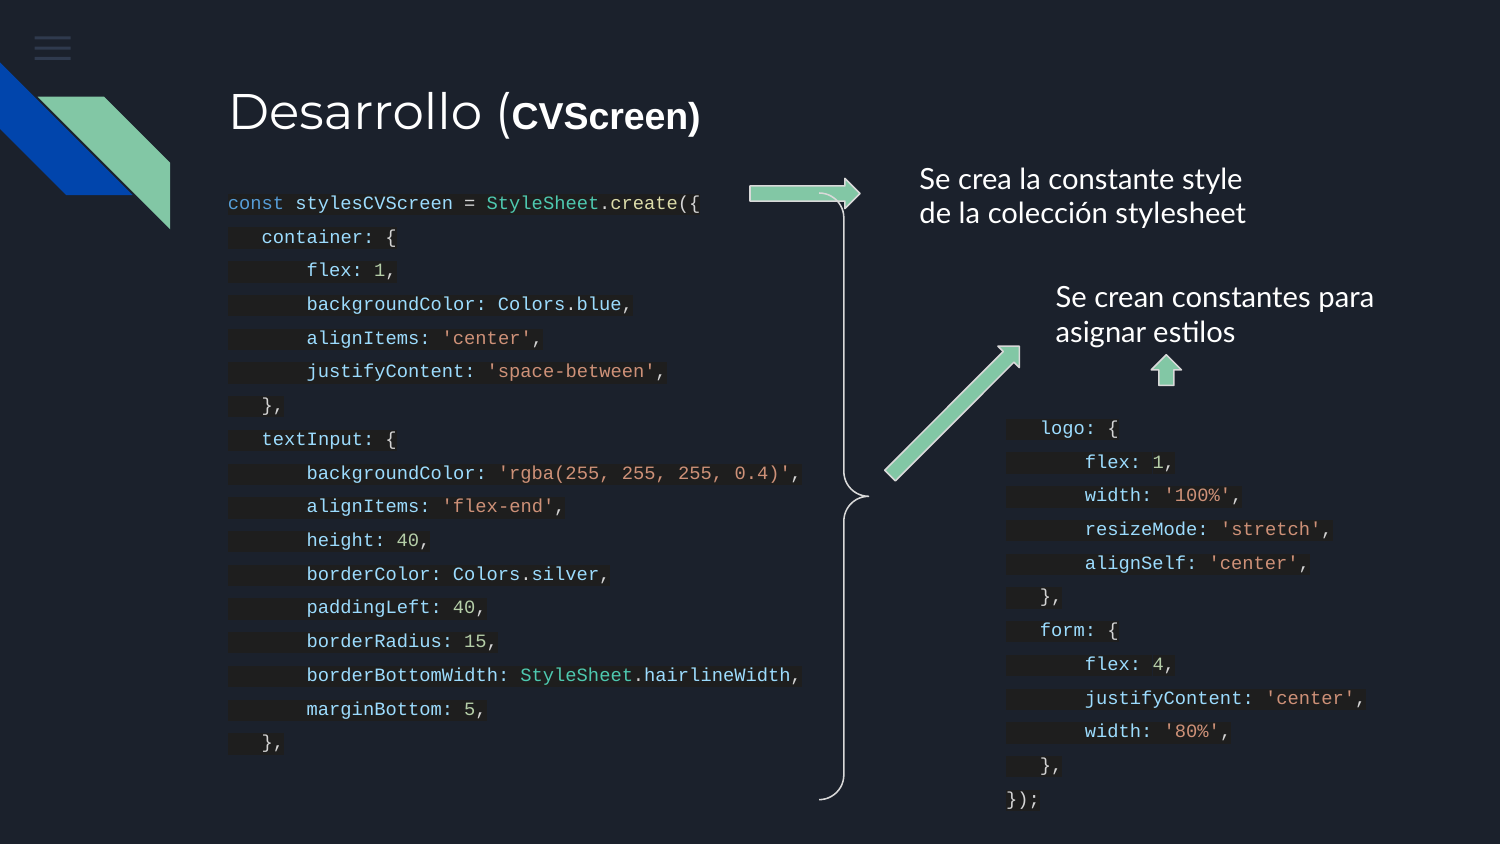

# Desarrollo (CVScreen)
Se crea la constante style de la colección stylesheet
const stylesCVScreen = StyleSheet.create({
   container: {
       flex: 1,
       backgroundColor: Colors.blue,
       alignItems: 'center',
       justifyContent: 'space-between',
   },
   textInput: {
       backgroundColor: 'rgba(255, 255, 255, 0.4)',
       alignItems: 'flex-end',
       height: 40,
       borderColor: Colors.silver,
       paddingLeft: 40,
       borderRadius: 15,
       borderBottomWidth: StyleSheet.hairlineWidth,
       marginBottom: 5,
   },

Se crean constantes para asignar estilos

   logo: {
       flex: 1,
       width: '100%',
       resizeMode: 'stretch',
       alignSelf: 'center',
   },
   form: {
       flex: 4,
       justifyContent: 'center',
       width: '80%',
   },
});